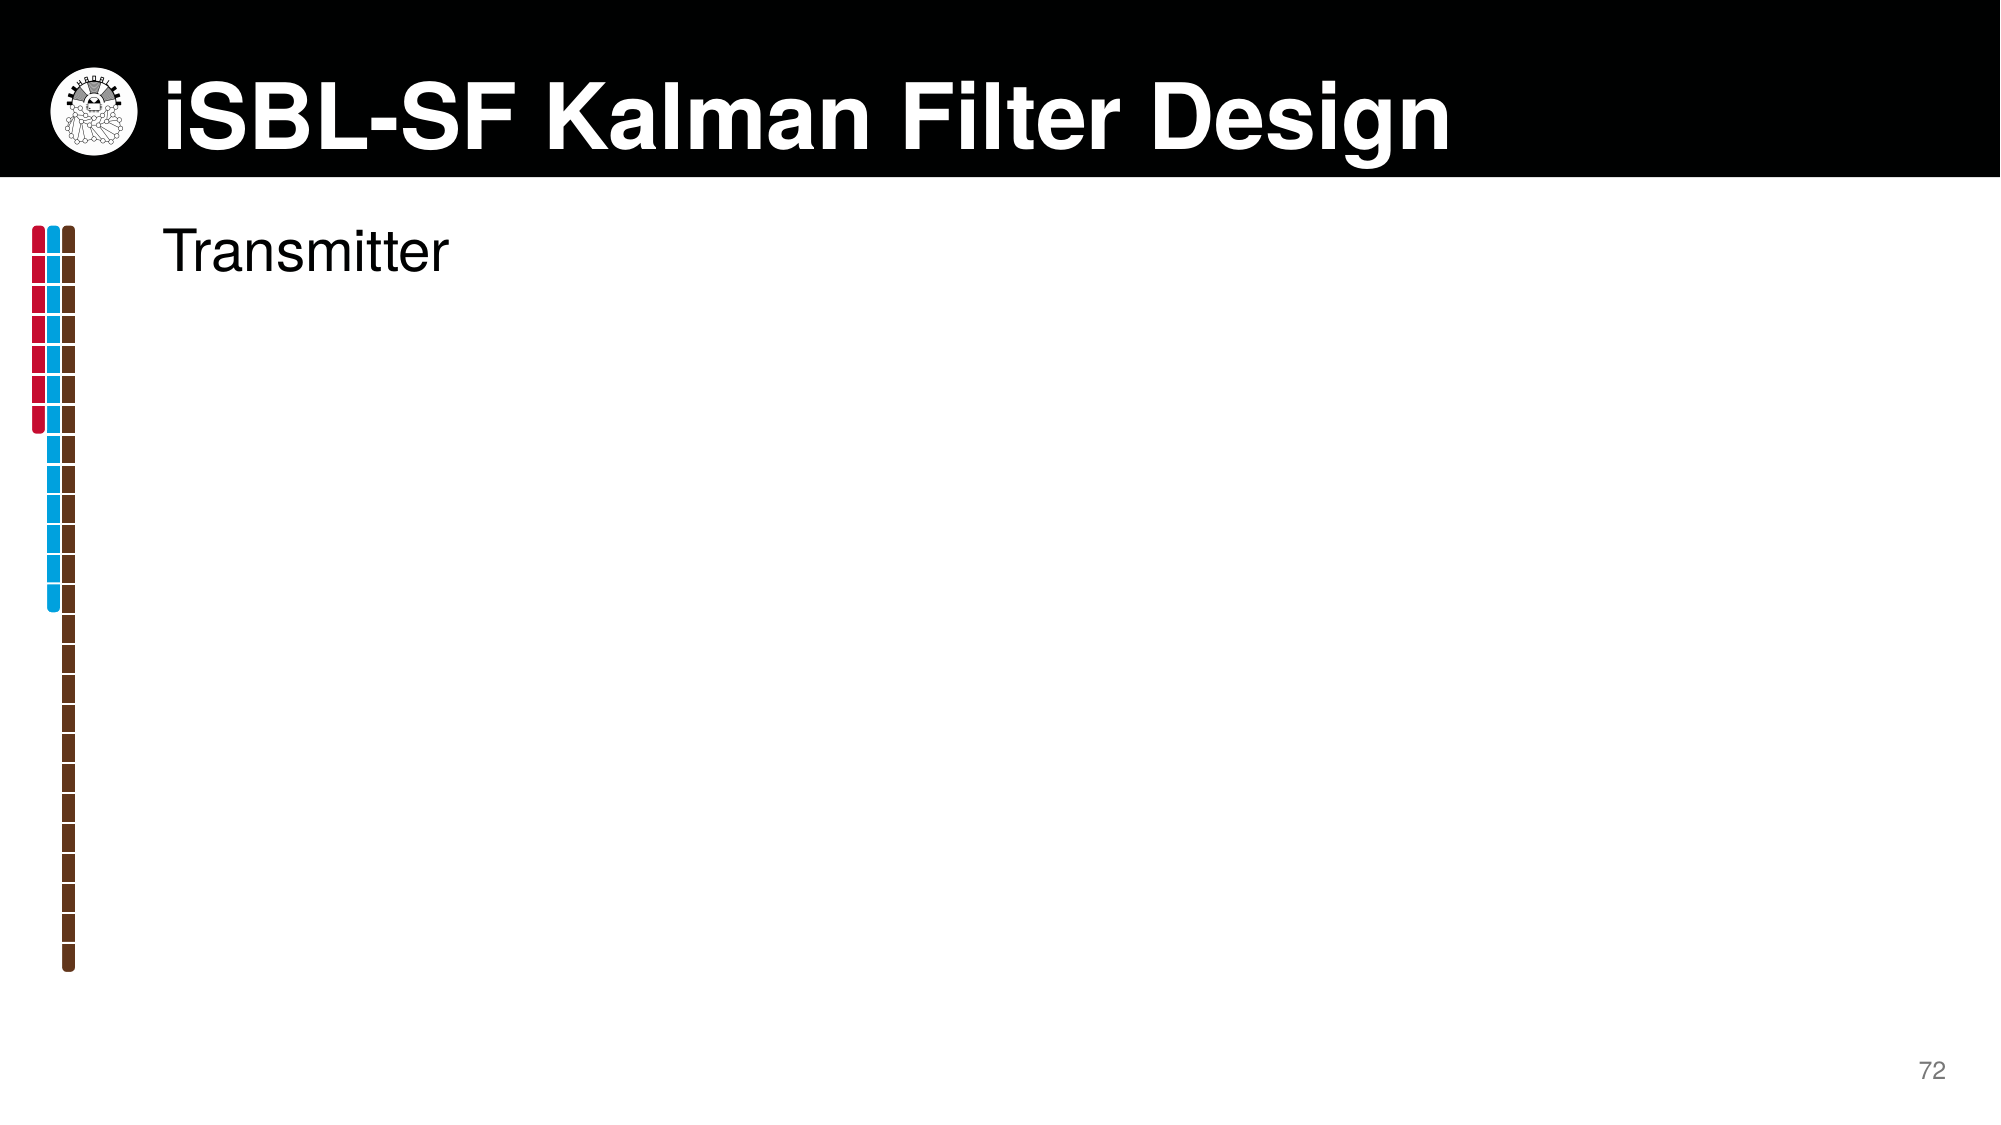

# iSBL-SF Kalman Filter Design
Transmitter

72